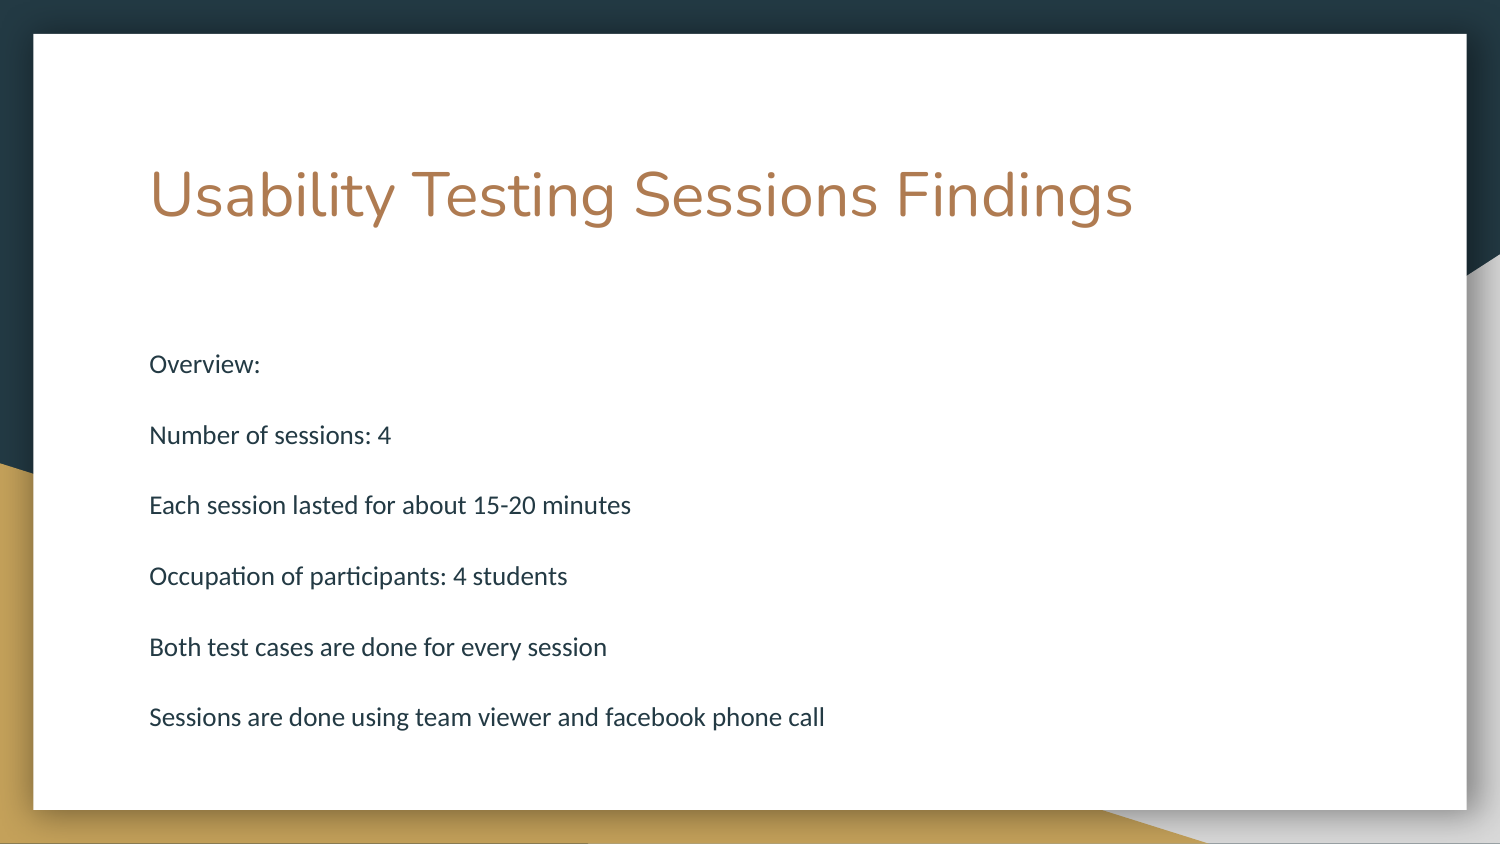

# Usability Testing Sessions Findings
Overview:
Number of sessions: 4
Each session lasted for about 15-20 minutes
Occupation of participants: 4 students
Both test cases are done for every session
Sessions are done using team viewer and facebook phone call